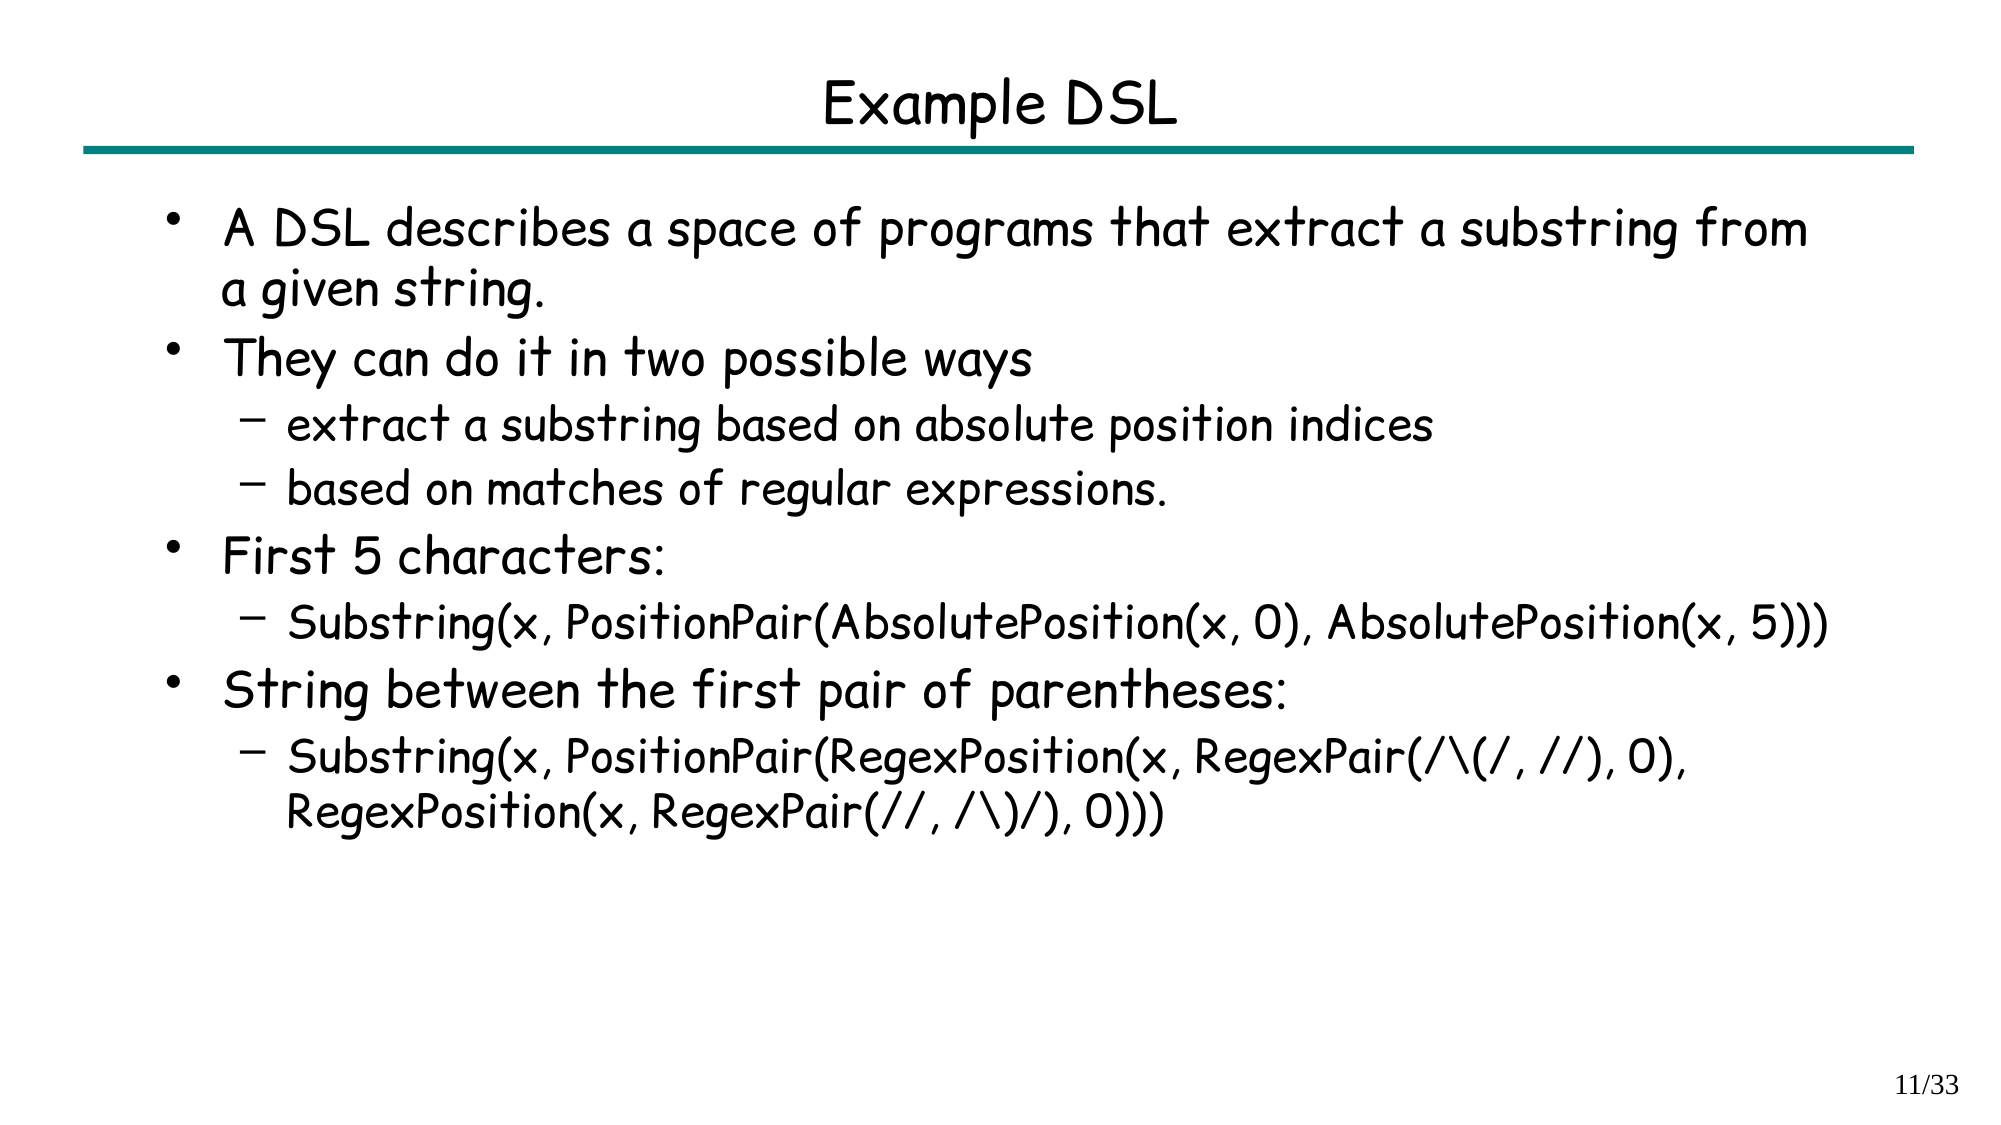

# Example DSL
A DSL describes a space of programs that extract a substring from a given string.
They can do it in two possible ways
extract a substring based on absolute position indices
based on matches of regular expressions.
First 5 characters:
Substring(x, PositionPair(AbsolutePosition(x, 0), AbsolutePosition(x, 5)))
String between the first pair of parentheses:
Substring(x, PositionPair(RegexPosition(x, RegexPair(/\(/, //), 0), RegexPosition(x, RegexPair(//, /\)/), 0)))

11/33